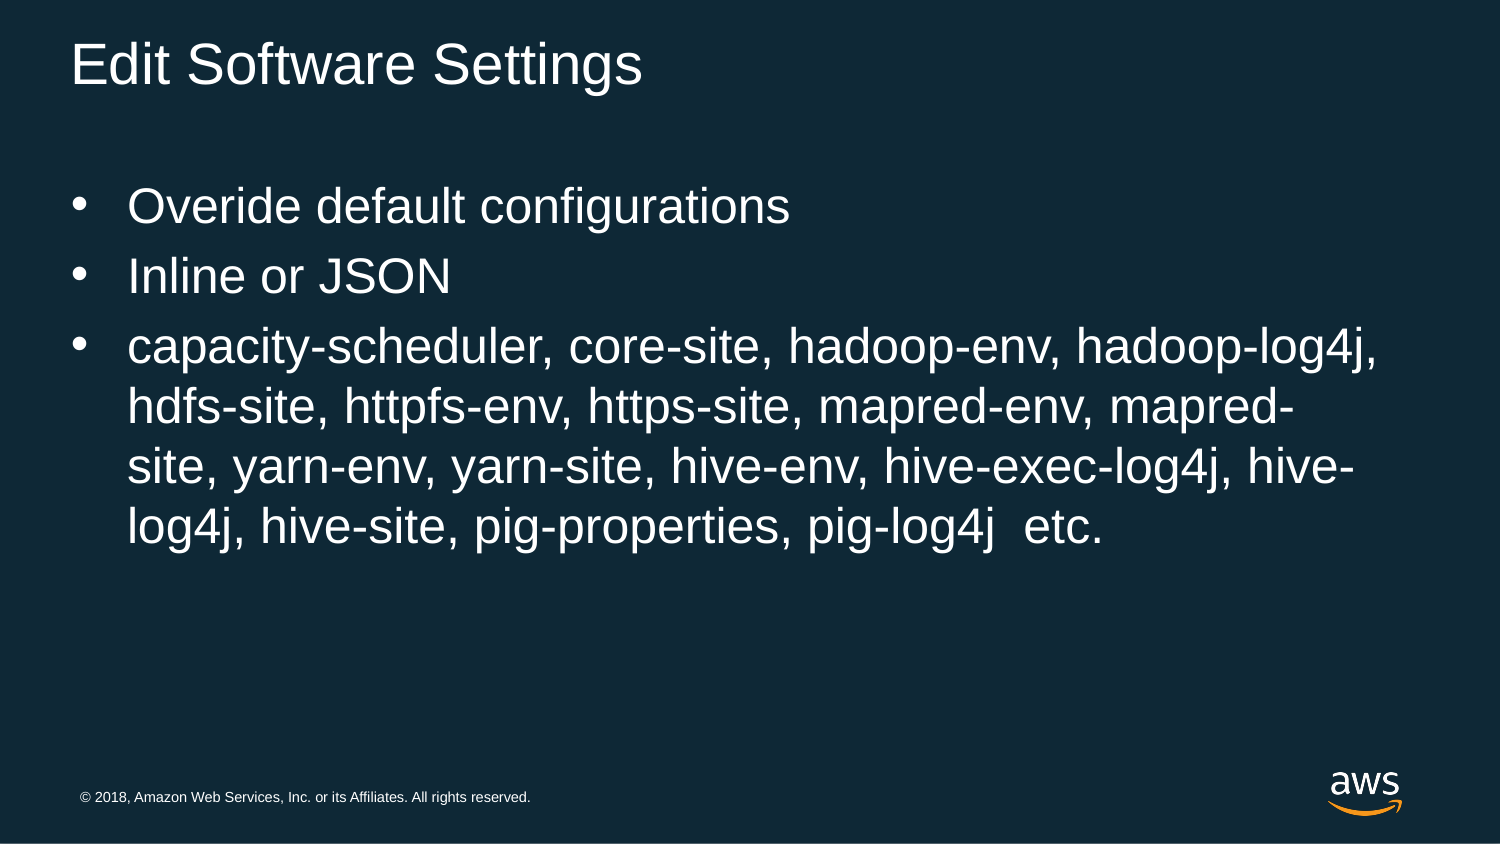

# Edit Software Settings
Overide default configurations
Inline or JSON
capacity-scheduler, core-site, hadoop-env, hadoop-log4j, hdfs-site, httpfs-env, https-site, mapred-env, mapred-site, yarn-env, yarn-site, hive-env, hive-exec-log4j, hive-log4j, hive-site, pig-properties, pig-log4j  etc.